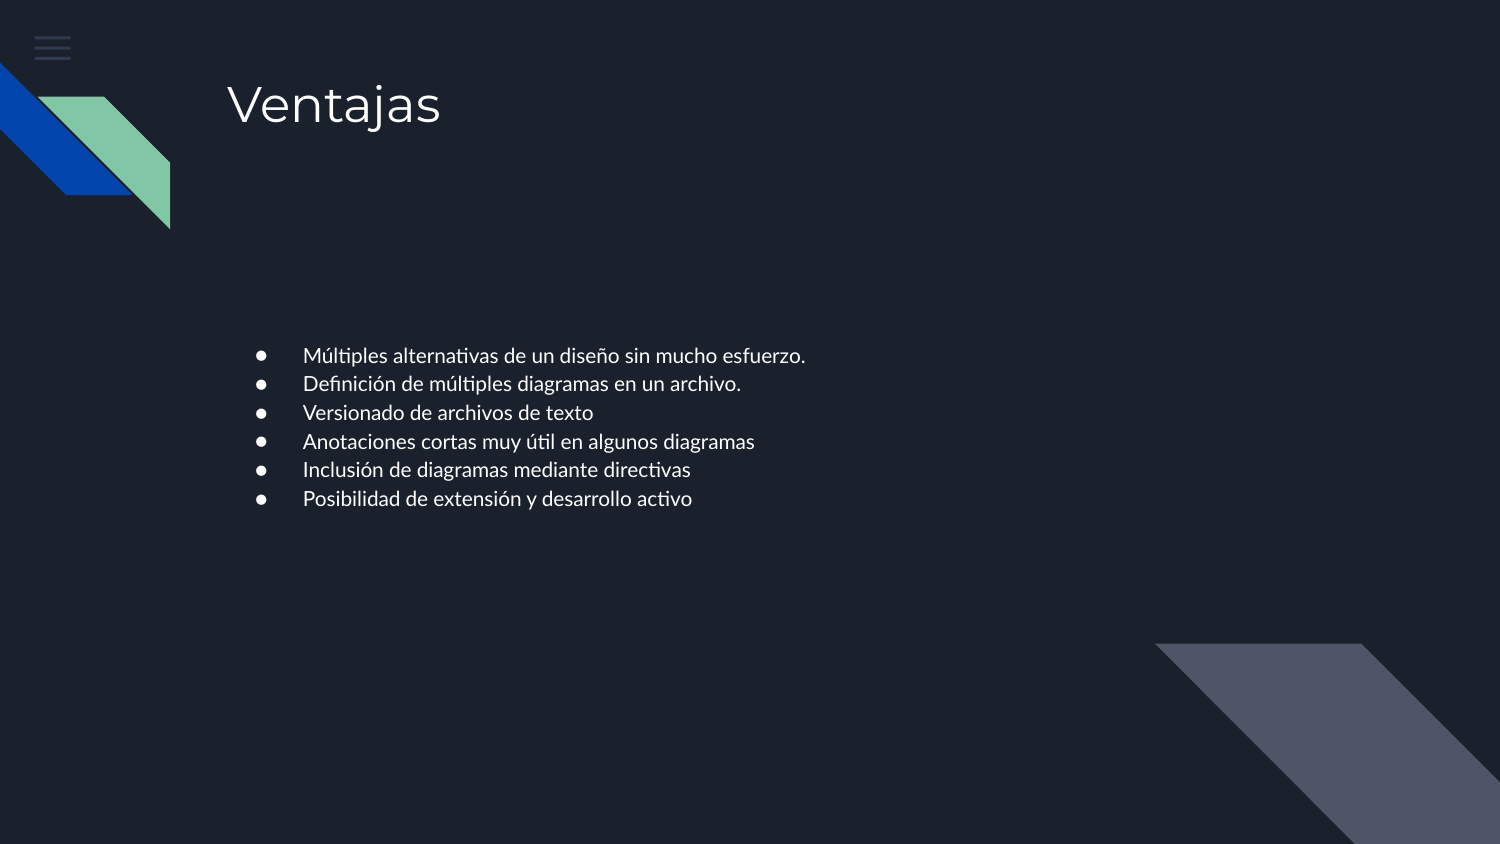

# Ventajas
Múltiples alternativas de un diseño sin mucho esfuerzo.
Definición de múltiples diagramas en un archivo.
Versionado de archivos de texto
Anotaciones cortas muy útil en algunos diagramas
Inclusión de diagramas mediante directivas
Posibilidad de extensión y desarrollo activo